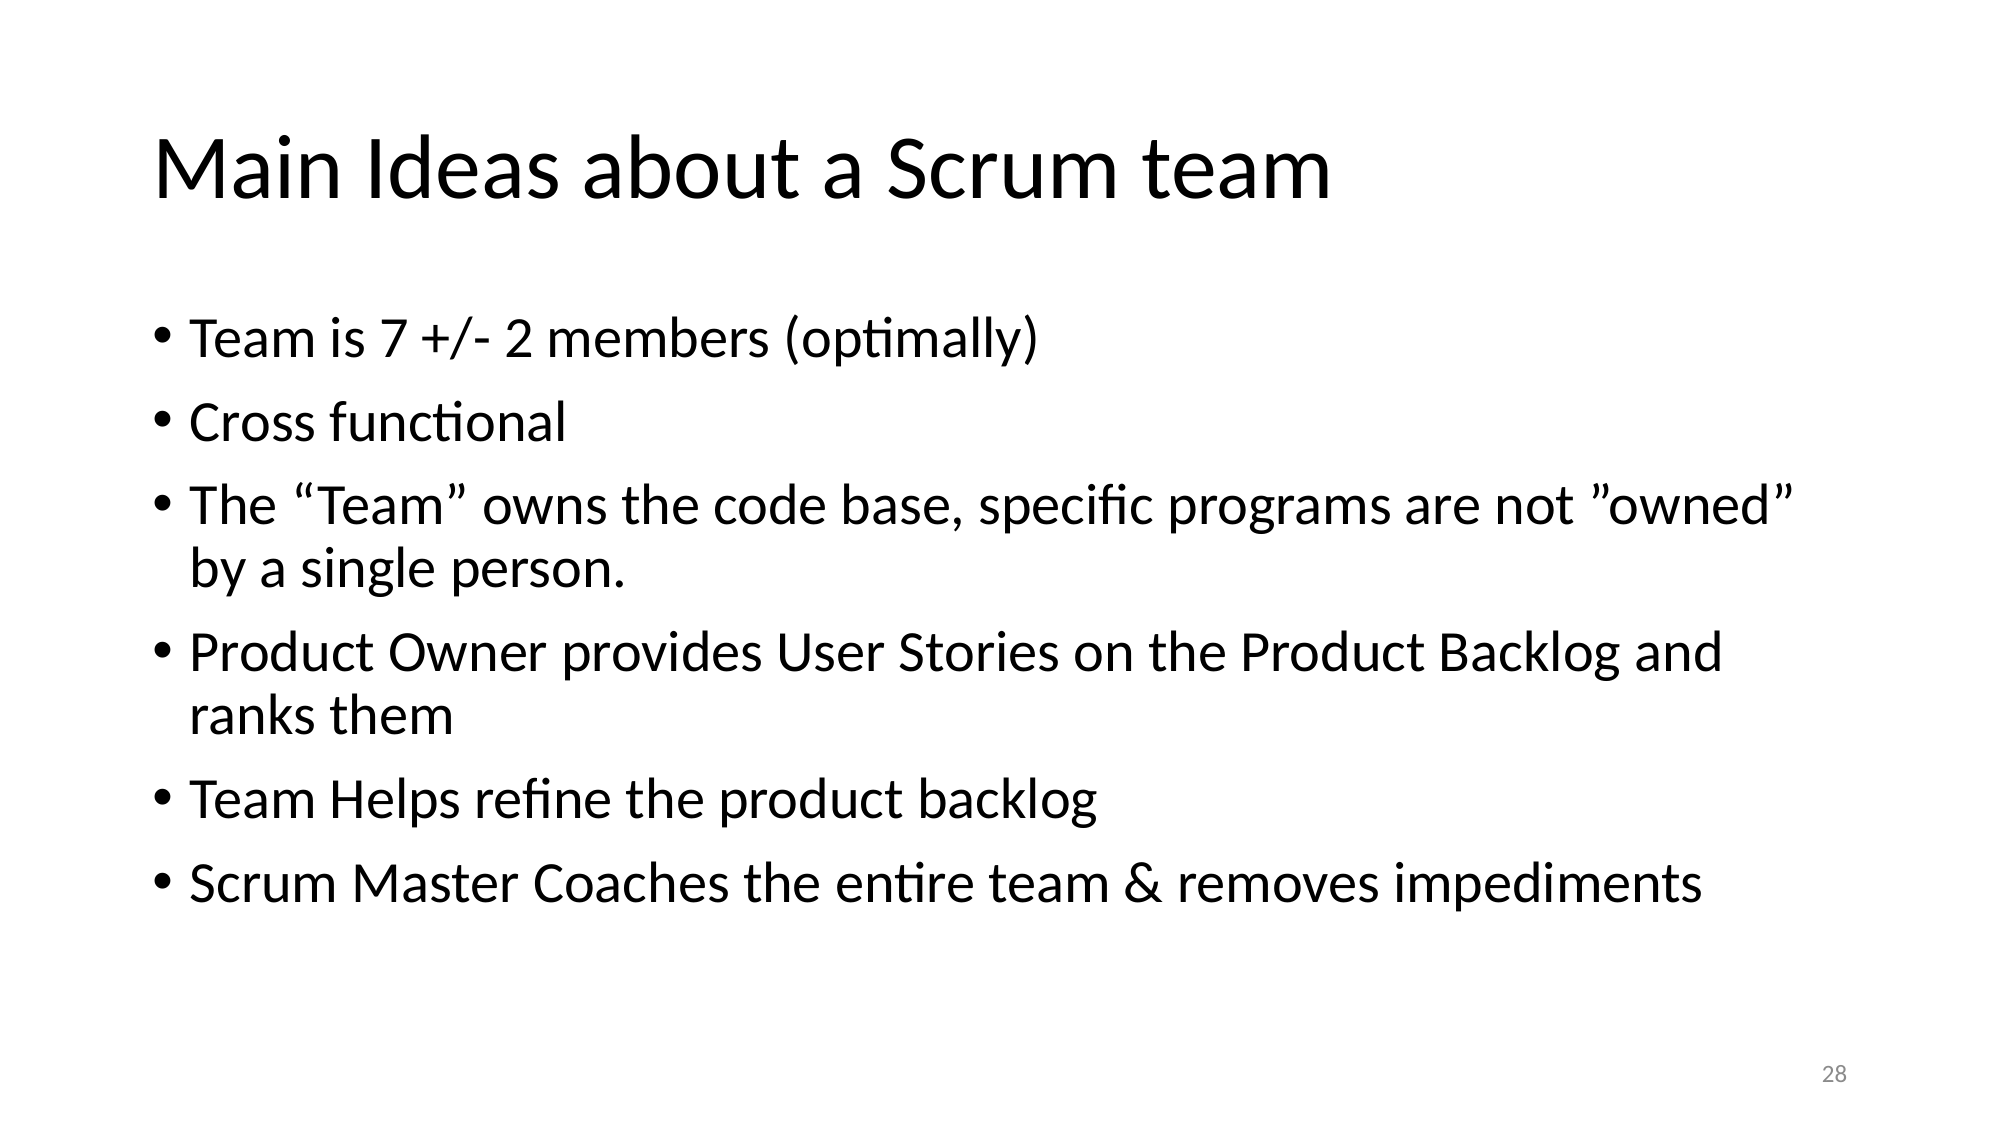

# Main Ideas about a Scrum team
Team is 7 +/- 2 members (optimally)
Cross functional
The “Team” owns the code base, specific programs are not ”owned” by a single person.
Product Owner provides User Stories on the Product Backlog and ranks them
Team Helps refine the product backlog
Scrum Master Coaches the entire team & removes impediments

28